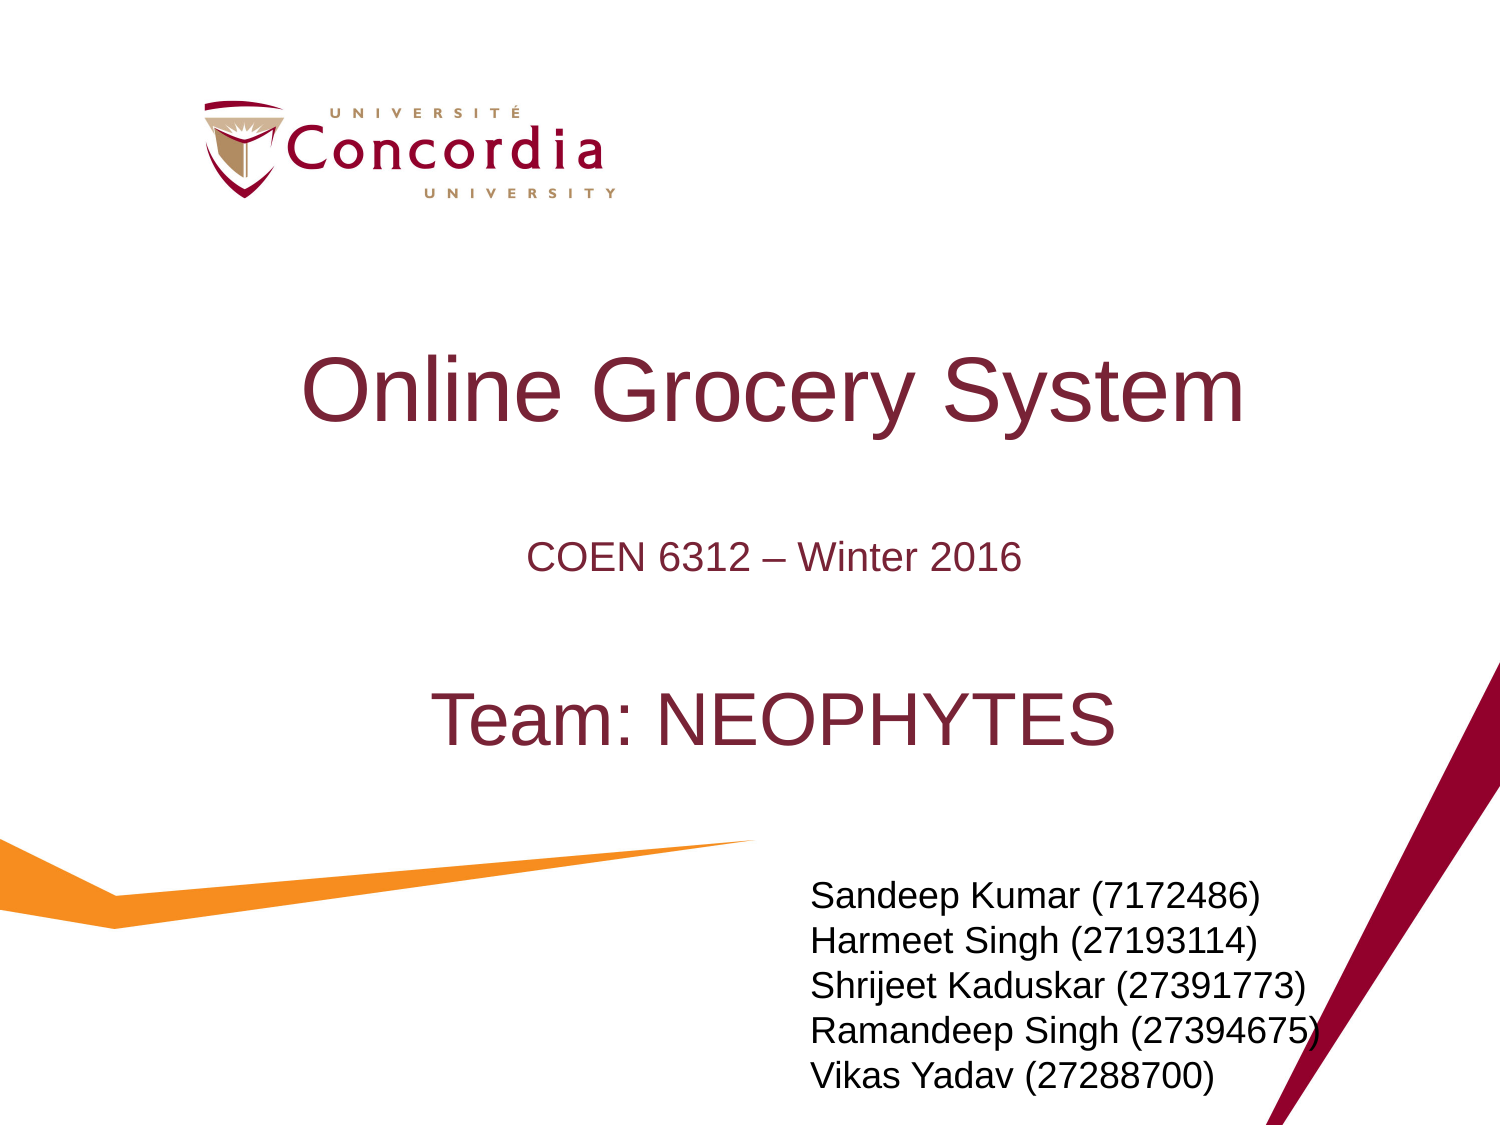

Online Grocery System

COEN 6312 – Winter 2016

Team: NEOPHYTES
Sandeep Kumar (7172486)
Harmeet Singh (27193114)
Shrijeet Kaduskar (27391773)
Ramandeep Singh (27394675)
Vikas Yadav (27288700)